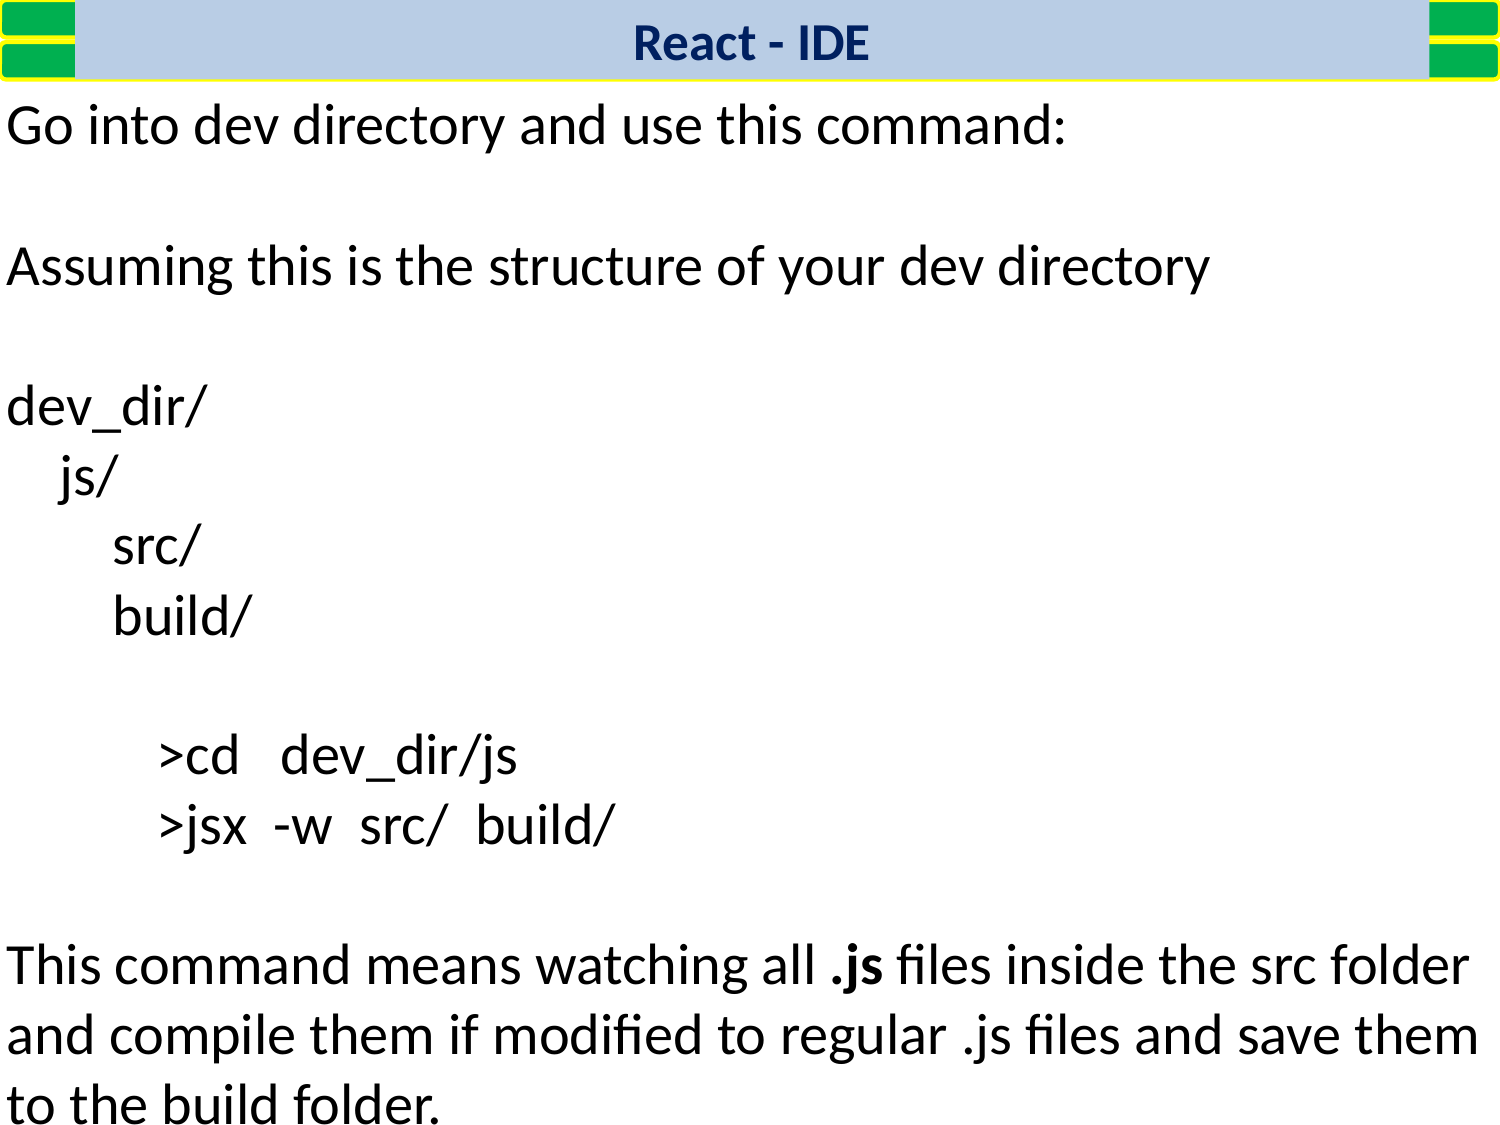

React - IDE

Go into dev directory and use this command:

Assuming this is the structure of your dev directory

dev_dir/
    js/
        src/
        build/

	>cd   dev_dir/js
	>jsx  -w  src/  build/

This command means watching all .js files inside the src folder and compile them if modified to regular .js files and save them to the build folder.